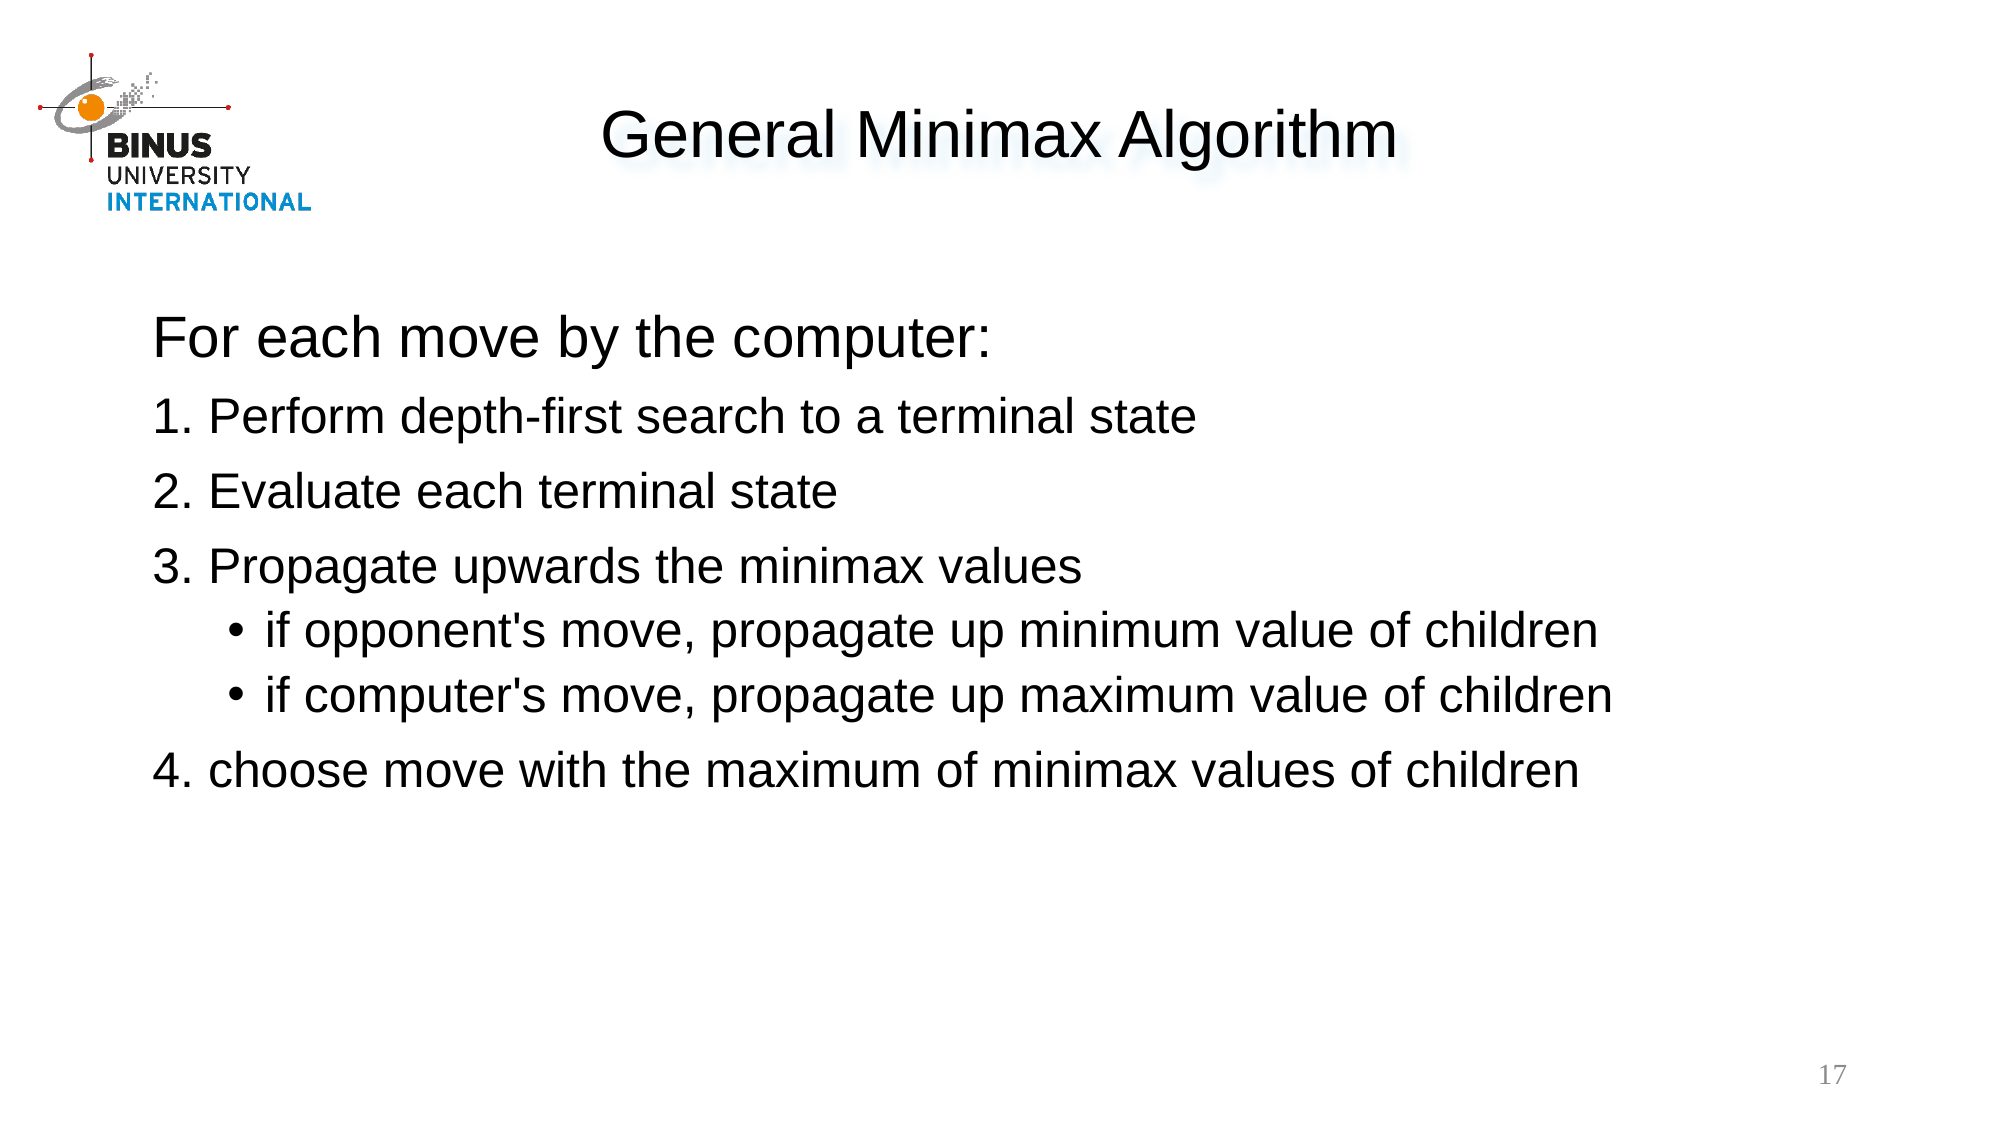

General Minimax Algorithm
For each move by the computer:
1. Perform depth-first search to a terminal state
2. Evaluate each terminal state
3. Propagate upwards the minimax values
if opponent's move, propagate up minimum value of children
if computer's move, propagate up maximum value of children
4. choose move with the maximum of minimax values of children
17